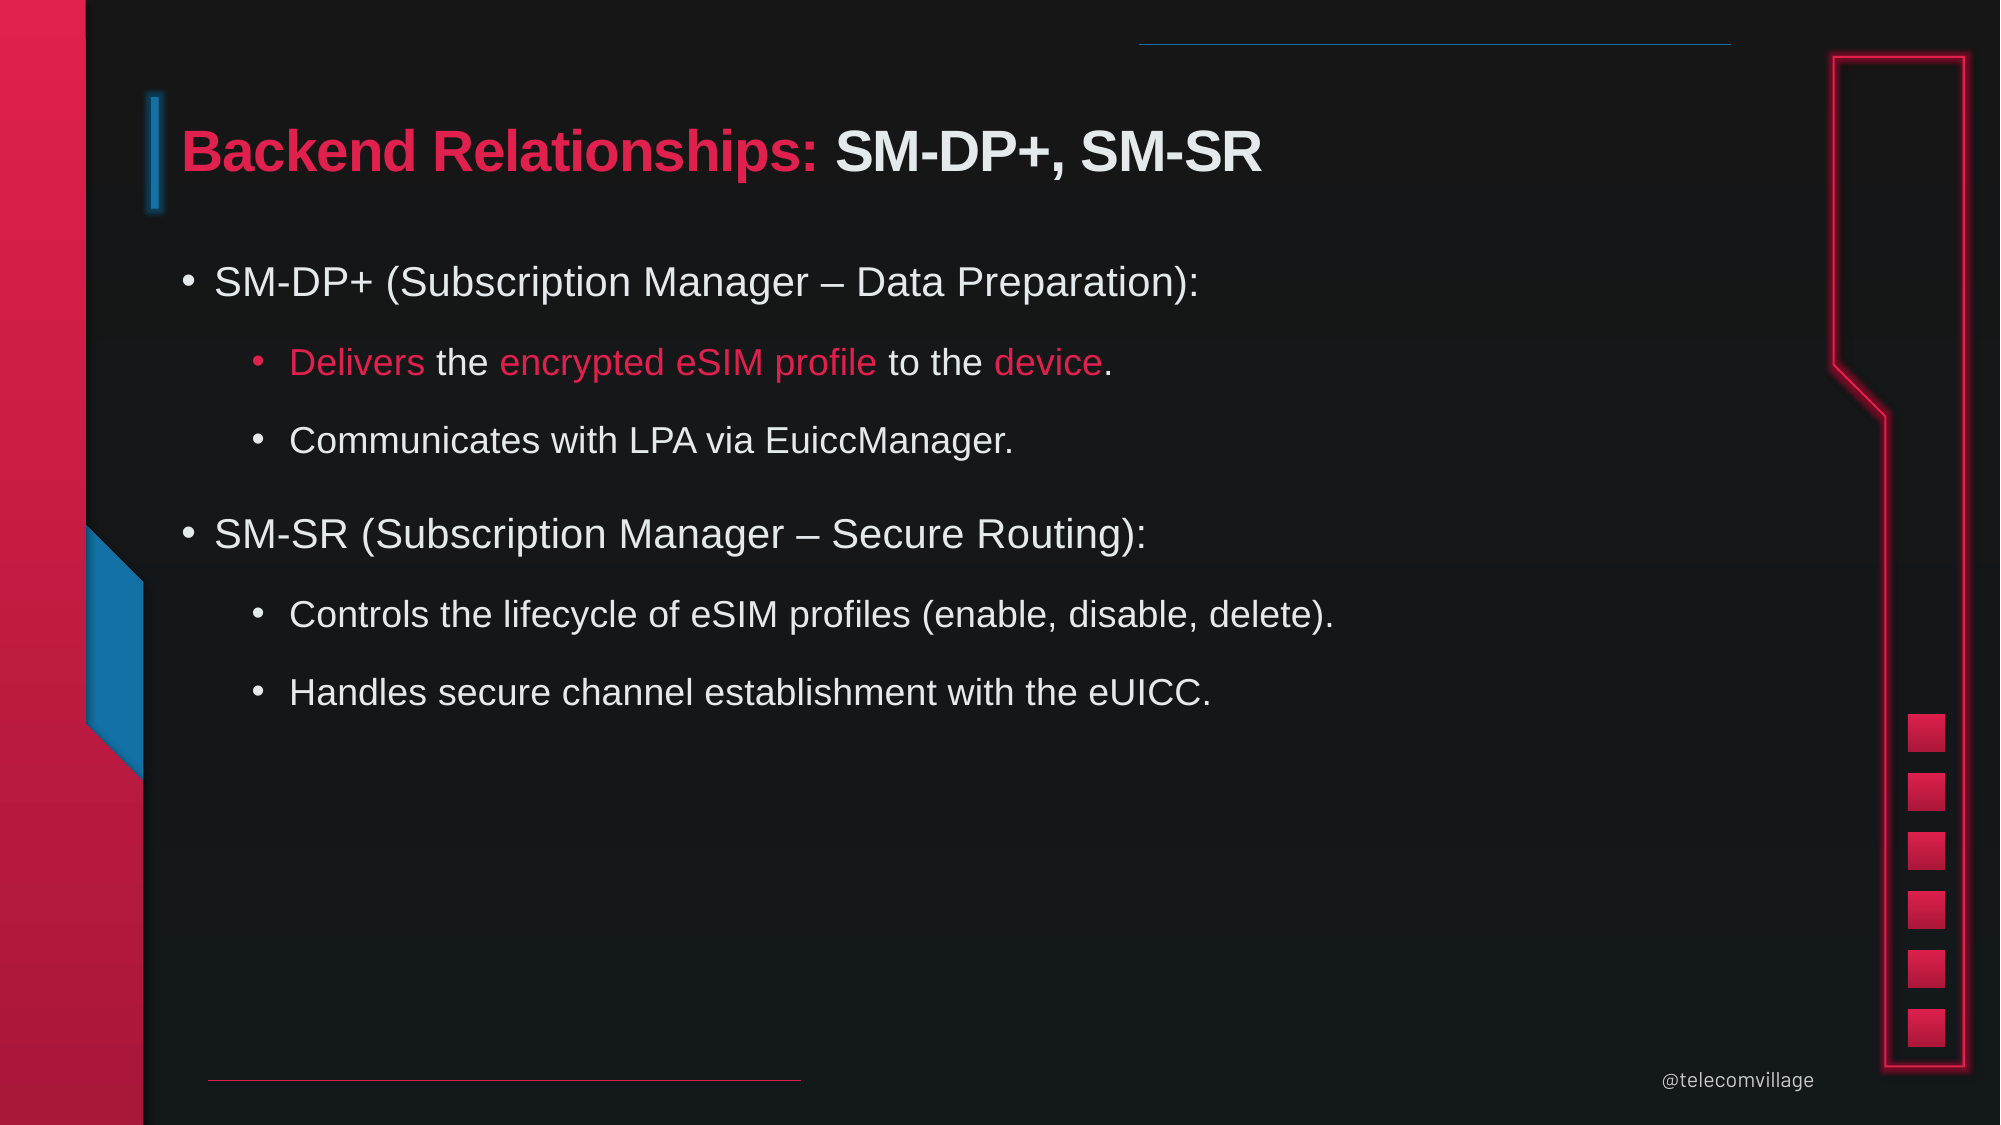

# Backend Relationships: SM-DP+, SM-SR
SM-DP+ (Subscription Manager – Data Preparation):
Delivers the encrypted eSIM profile to the device.
Communicates with LPA via EuiccManager.
SM-SR (Subscription Manager – Secure Routing):
Controls the lifecycle of eSIM profiles (enable, disable, delete).
Handles secure channel establishment with the eUICC.